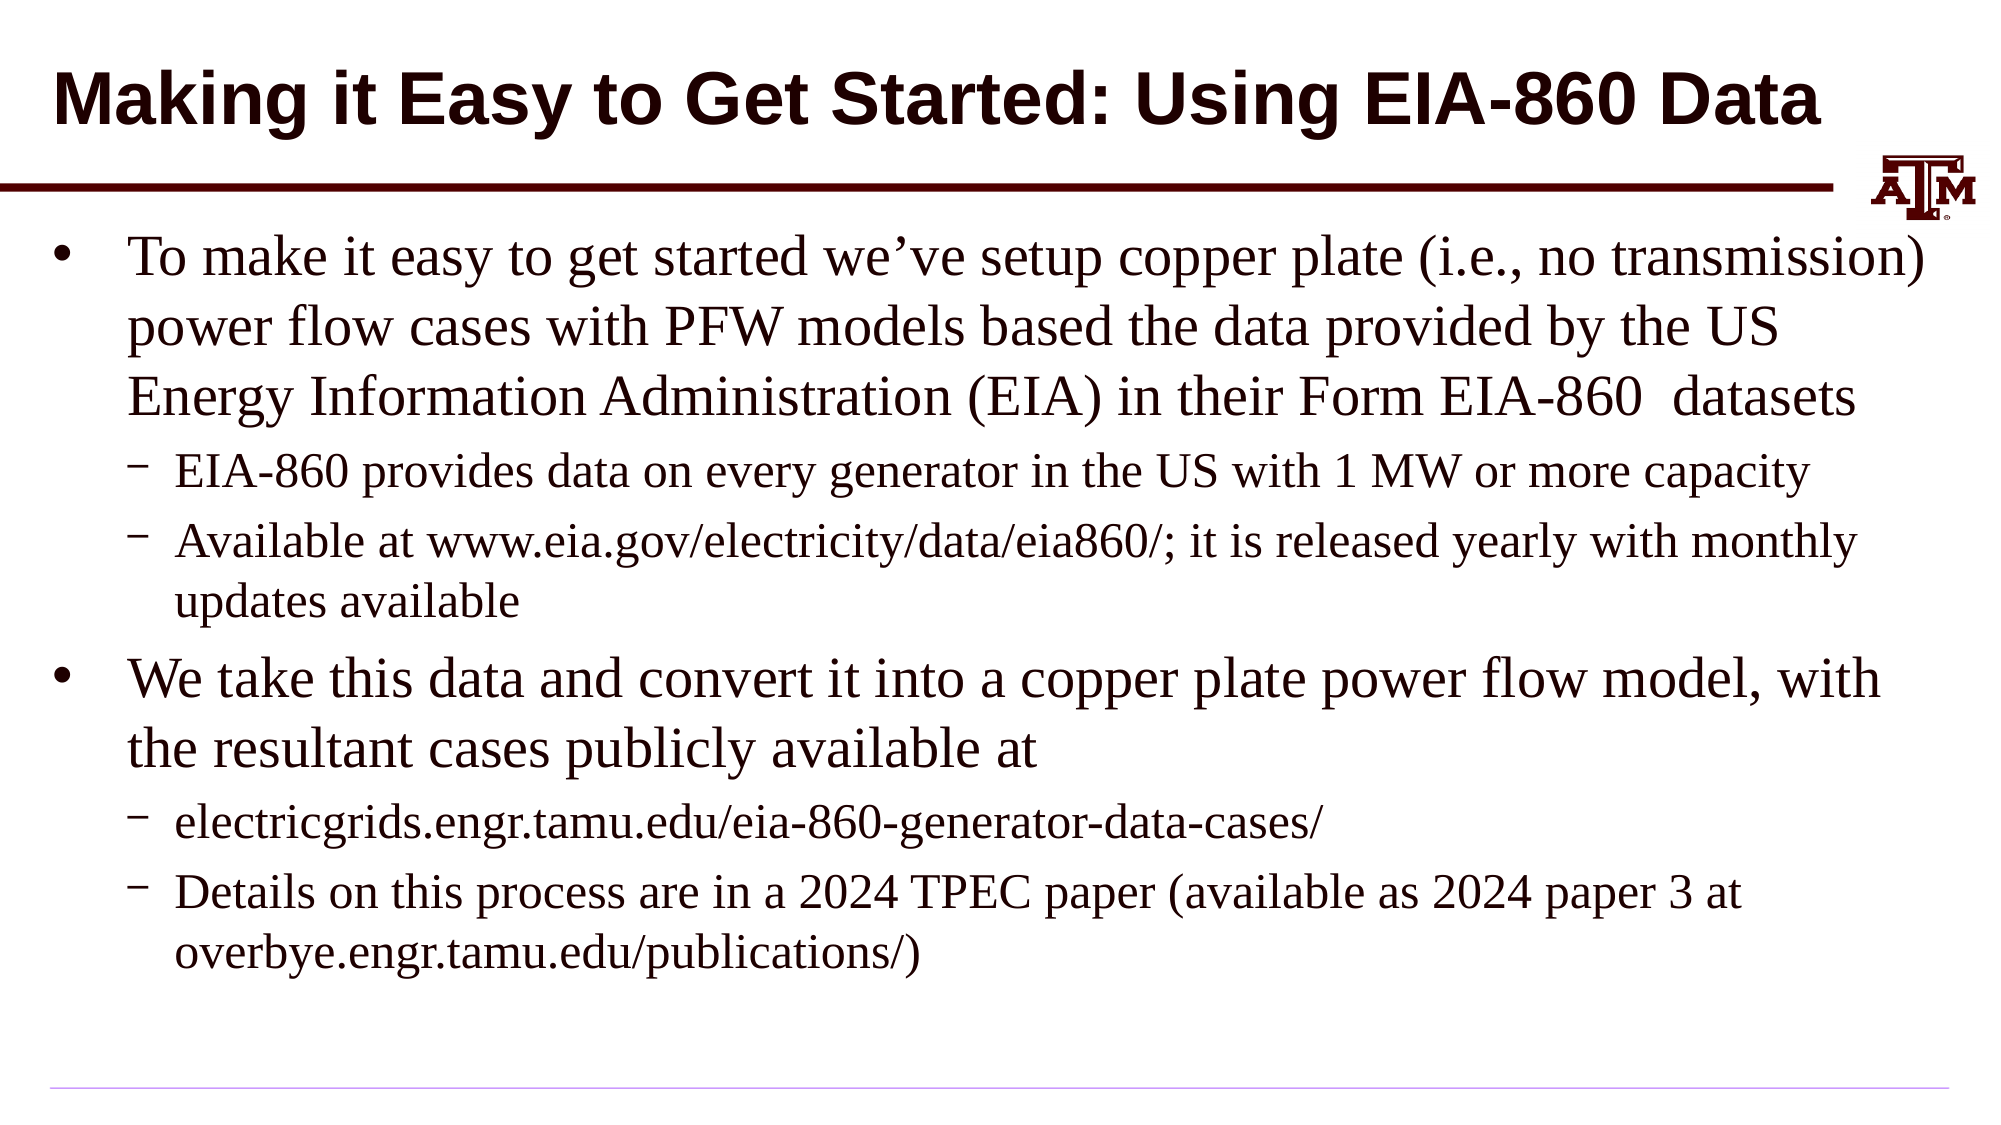

# Making it Easy to Get Started: Using EIA-860 Data
To make it easy to get started we’ve setup copper plate (i.e., no transmission) power flow cases with PFW models based the data provided by the US Energy Information Administration (EIA) in their Form EIA-860  datasets
EIA-860 provides data on every generator in the US with 1 MW or more capacity
Available at www.eia.gov/electricity/data/eia860/; it is released yearly with monthly updates available
We take this data and convert it into a copper plate power flow model, with the resultant cases publicly available at
electricgrids.engr.tamu.edu/eia-860-generator-data-cases/
Details on this process are in a 2024 TPEC paper (available as 2024 paper 3 at overbye.engr.tamu.edu/publications/)